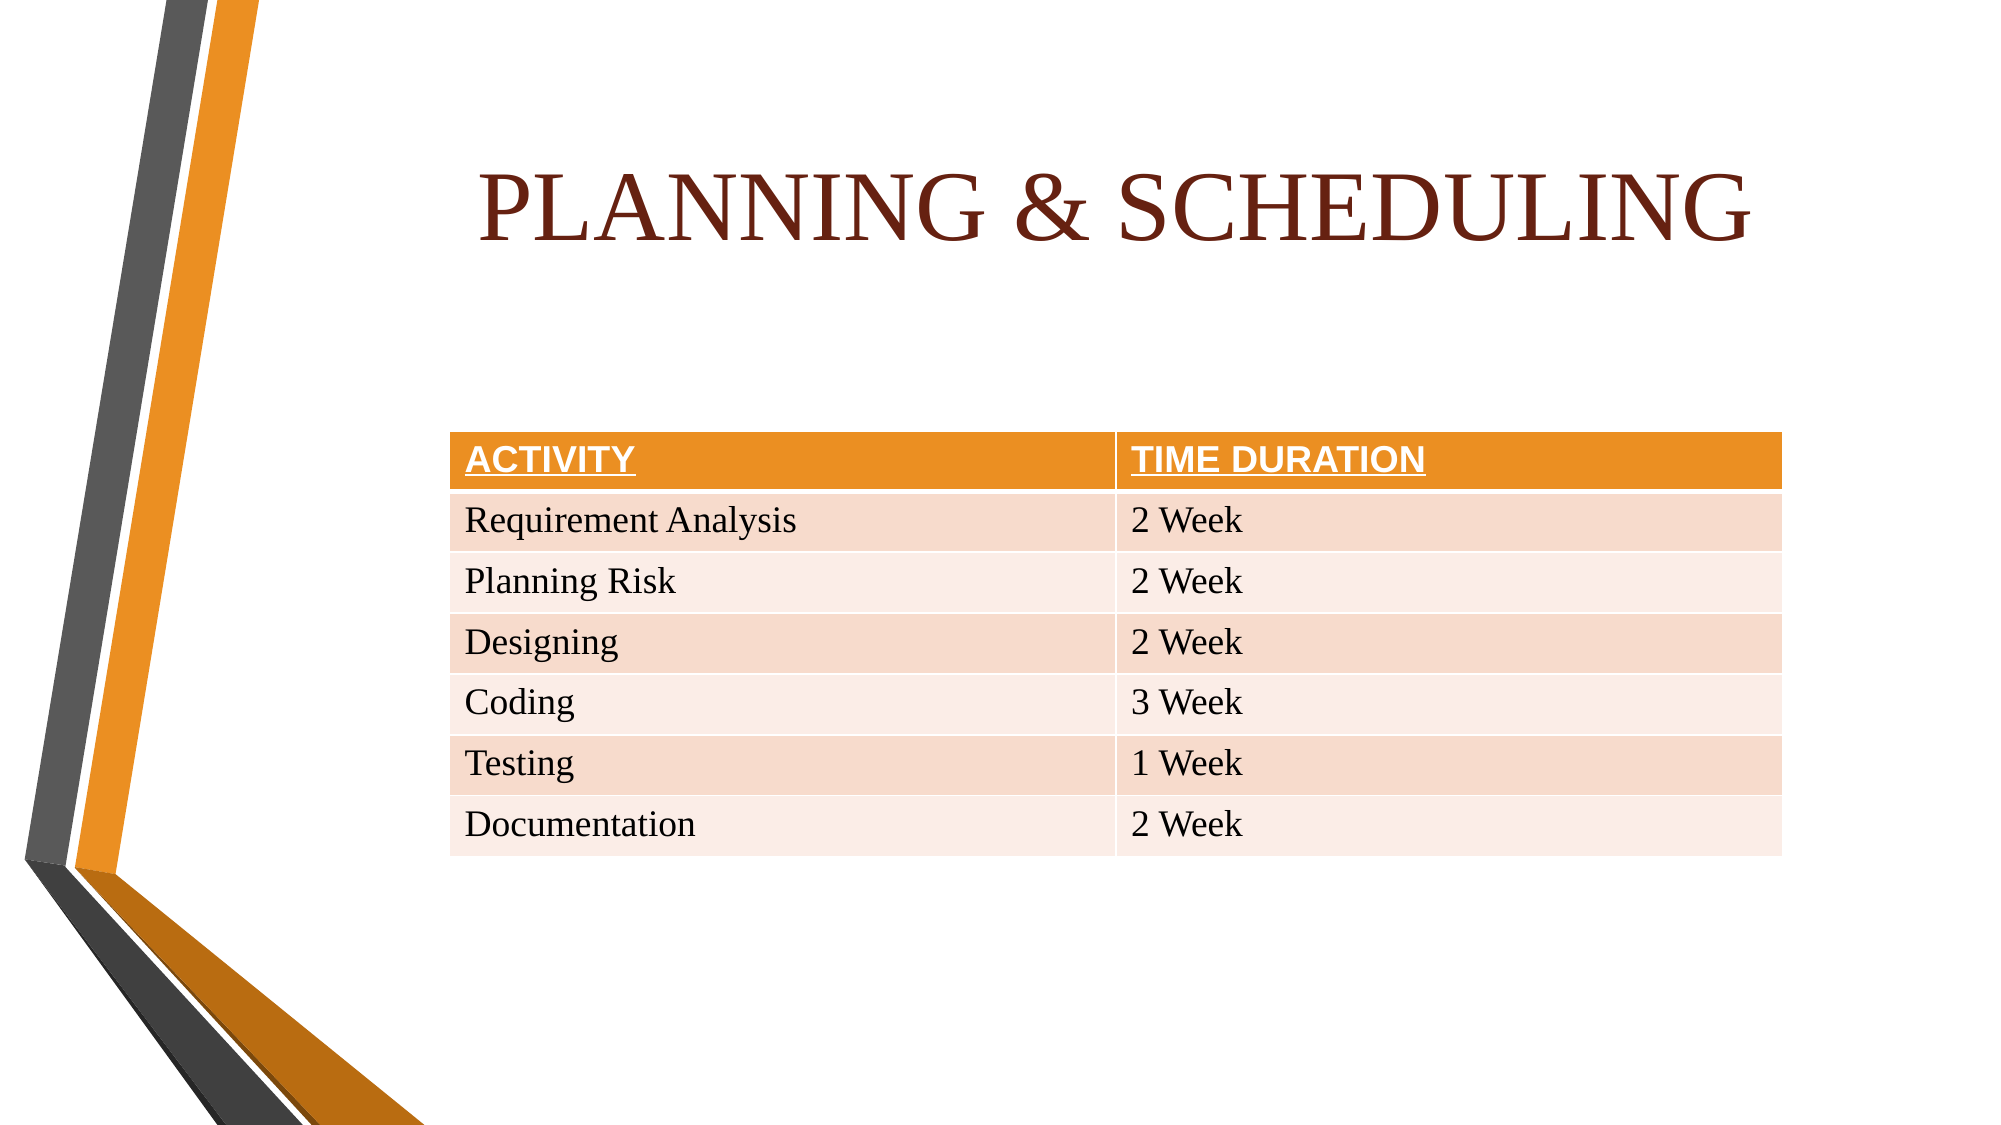

# PLANNING & SCHEDULING
| ACTIVITY | TIME DURATION |
| --- | --- |
| Requirement Analysis | 2 Week |
| Planning Risk | 2 Week |
| Designing | 2 Week |
| Coding | 3 Week |
| Testing | 1 Week |
| Documentation | 2 Week |